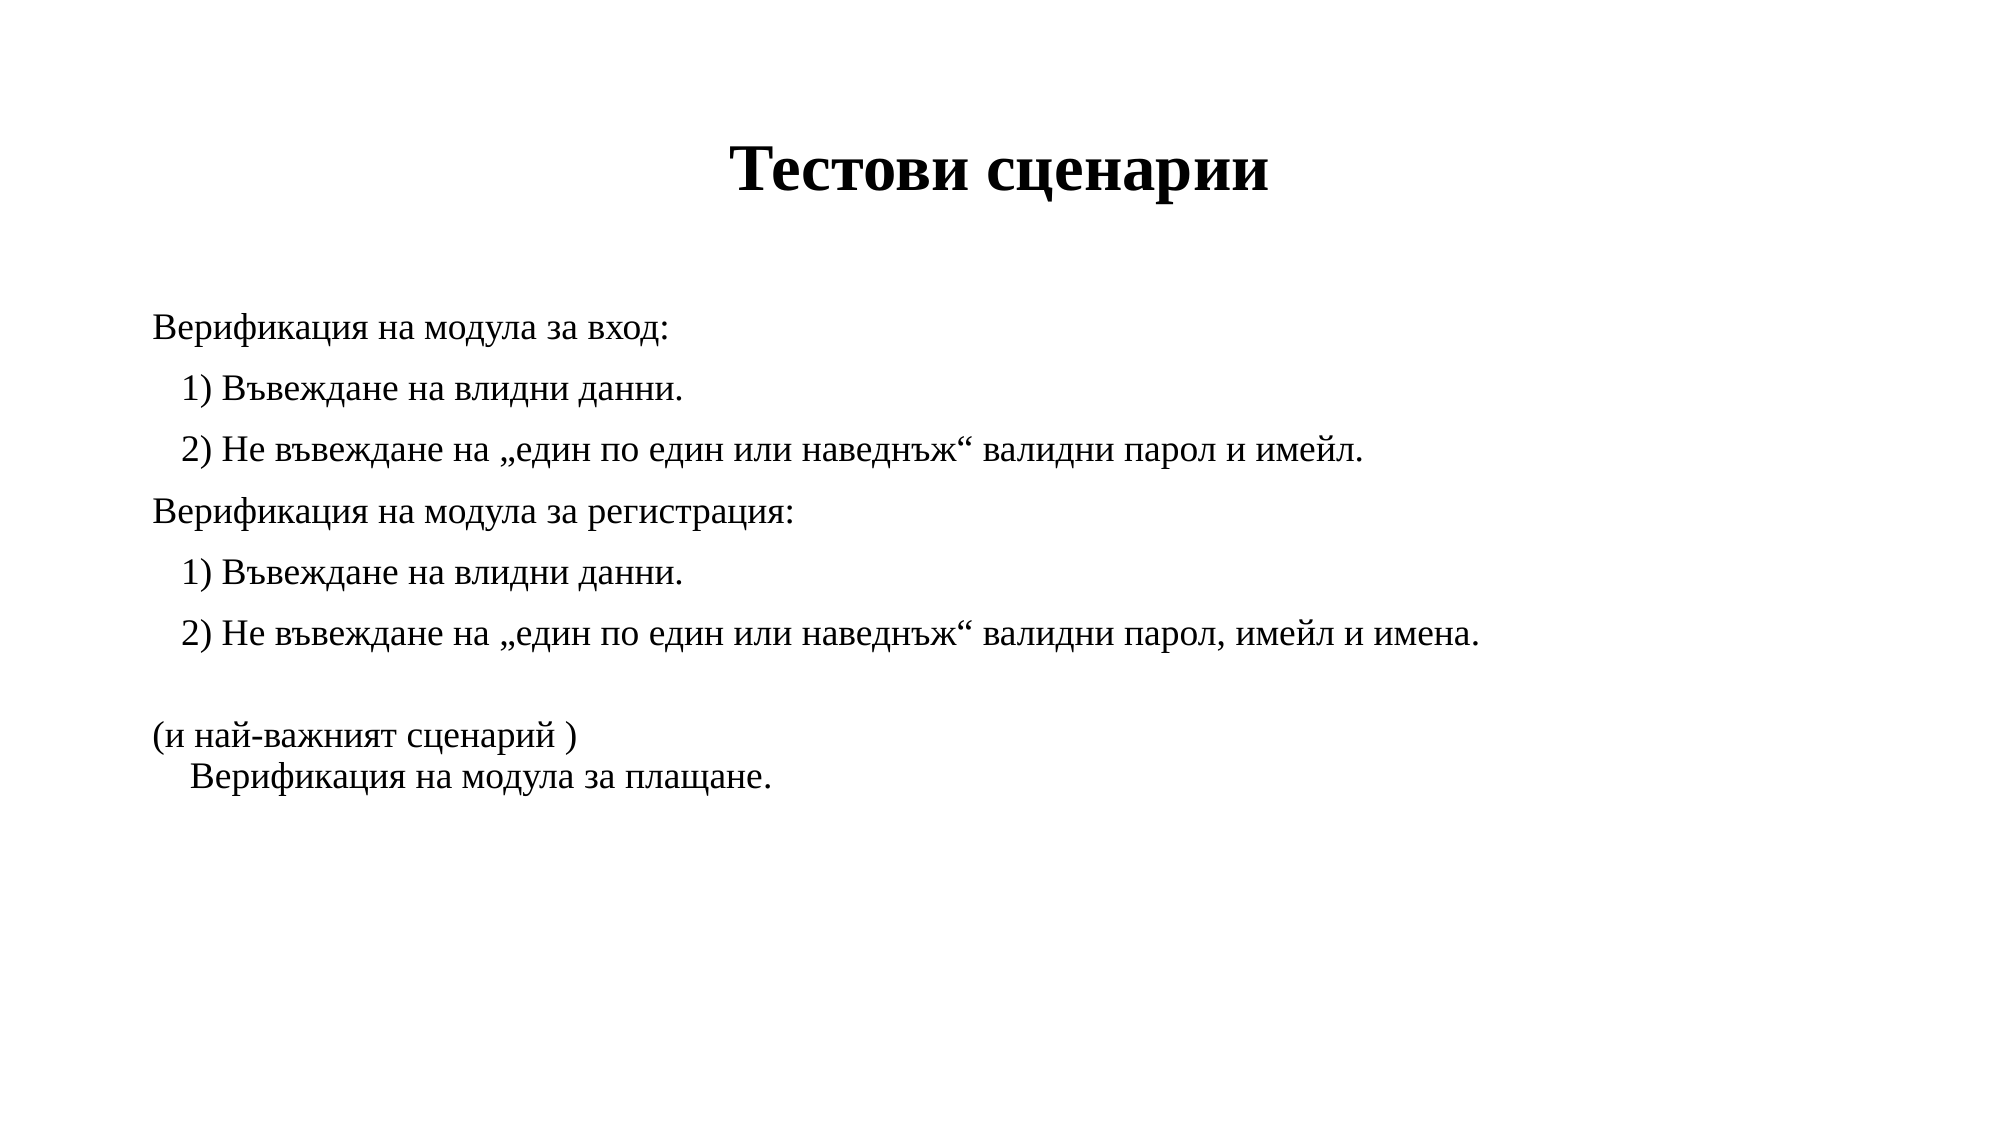

Тестови сценарии
Верификация на модула за вход:
   1) Въвеждане на влидни данни.
   2) Не въвеждане на „един по един или наведнъж“ валидни парол и имейл.
Верификация на модула за регистрация:
   1) Въвеждане на влидни данни.
   2) Не въвеждане на „един по един или наведнъж“ валидни парол, имейл и имена.
(и най-важният сценарий )
Верификация на модула за плащане.